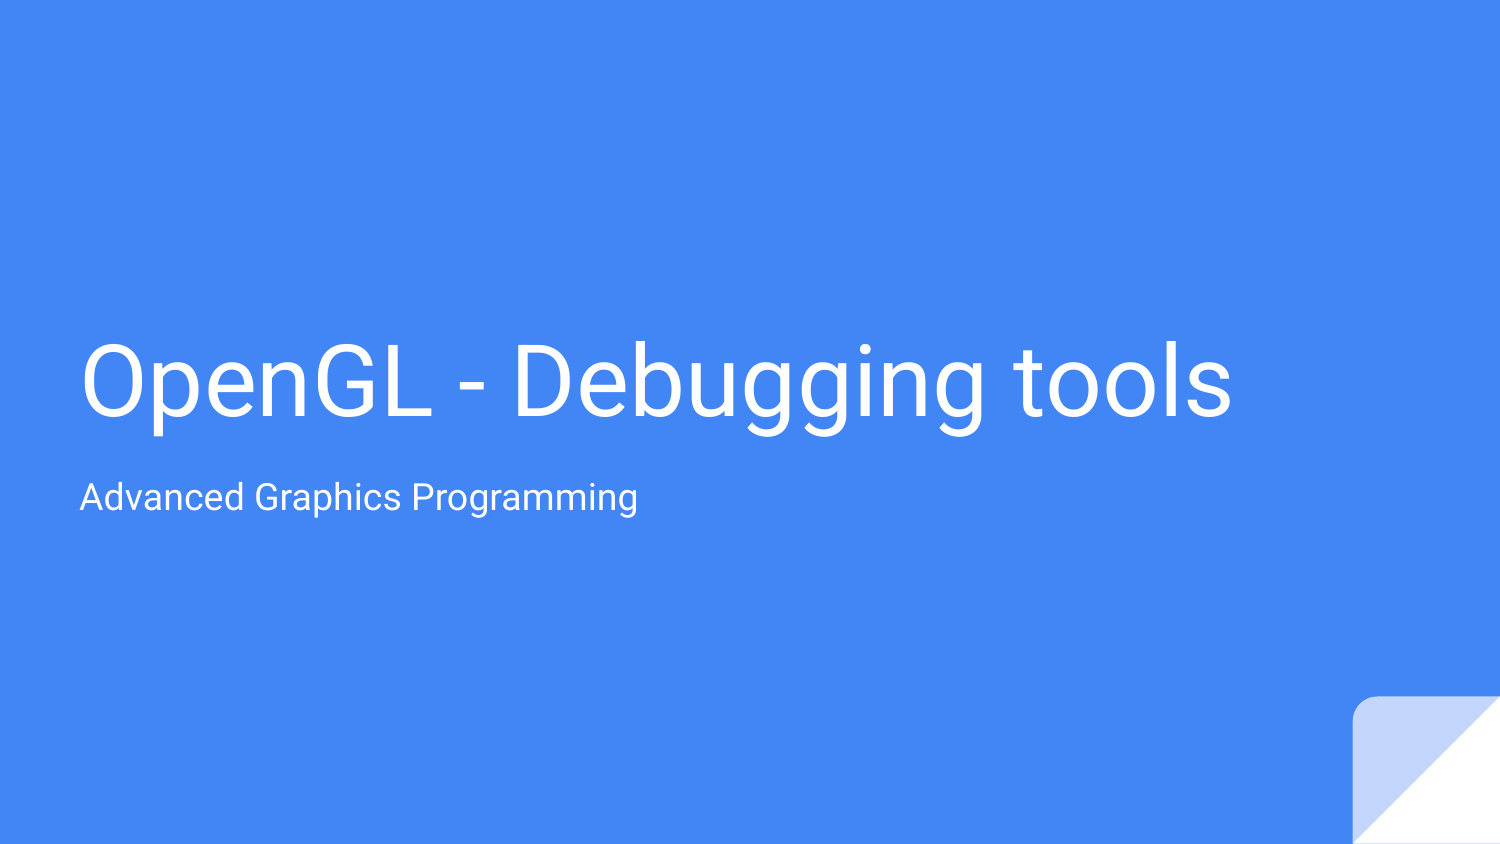

# OpenGL - Debugging tools
Advanced Graphics Programming